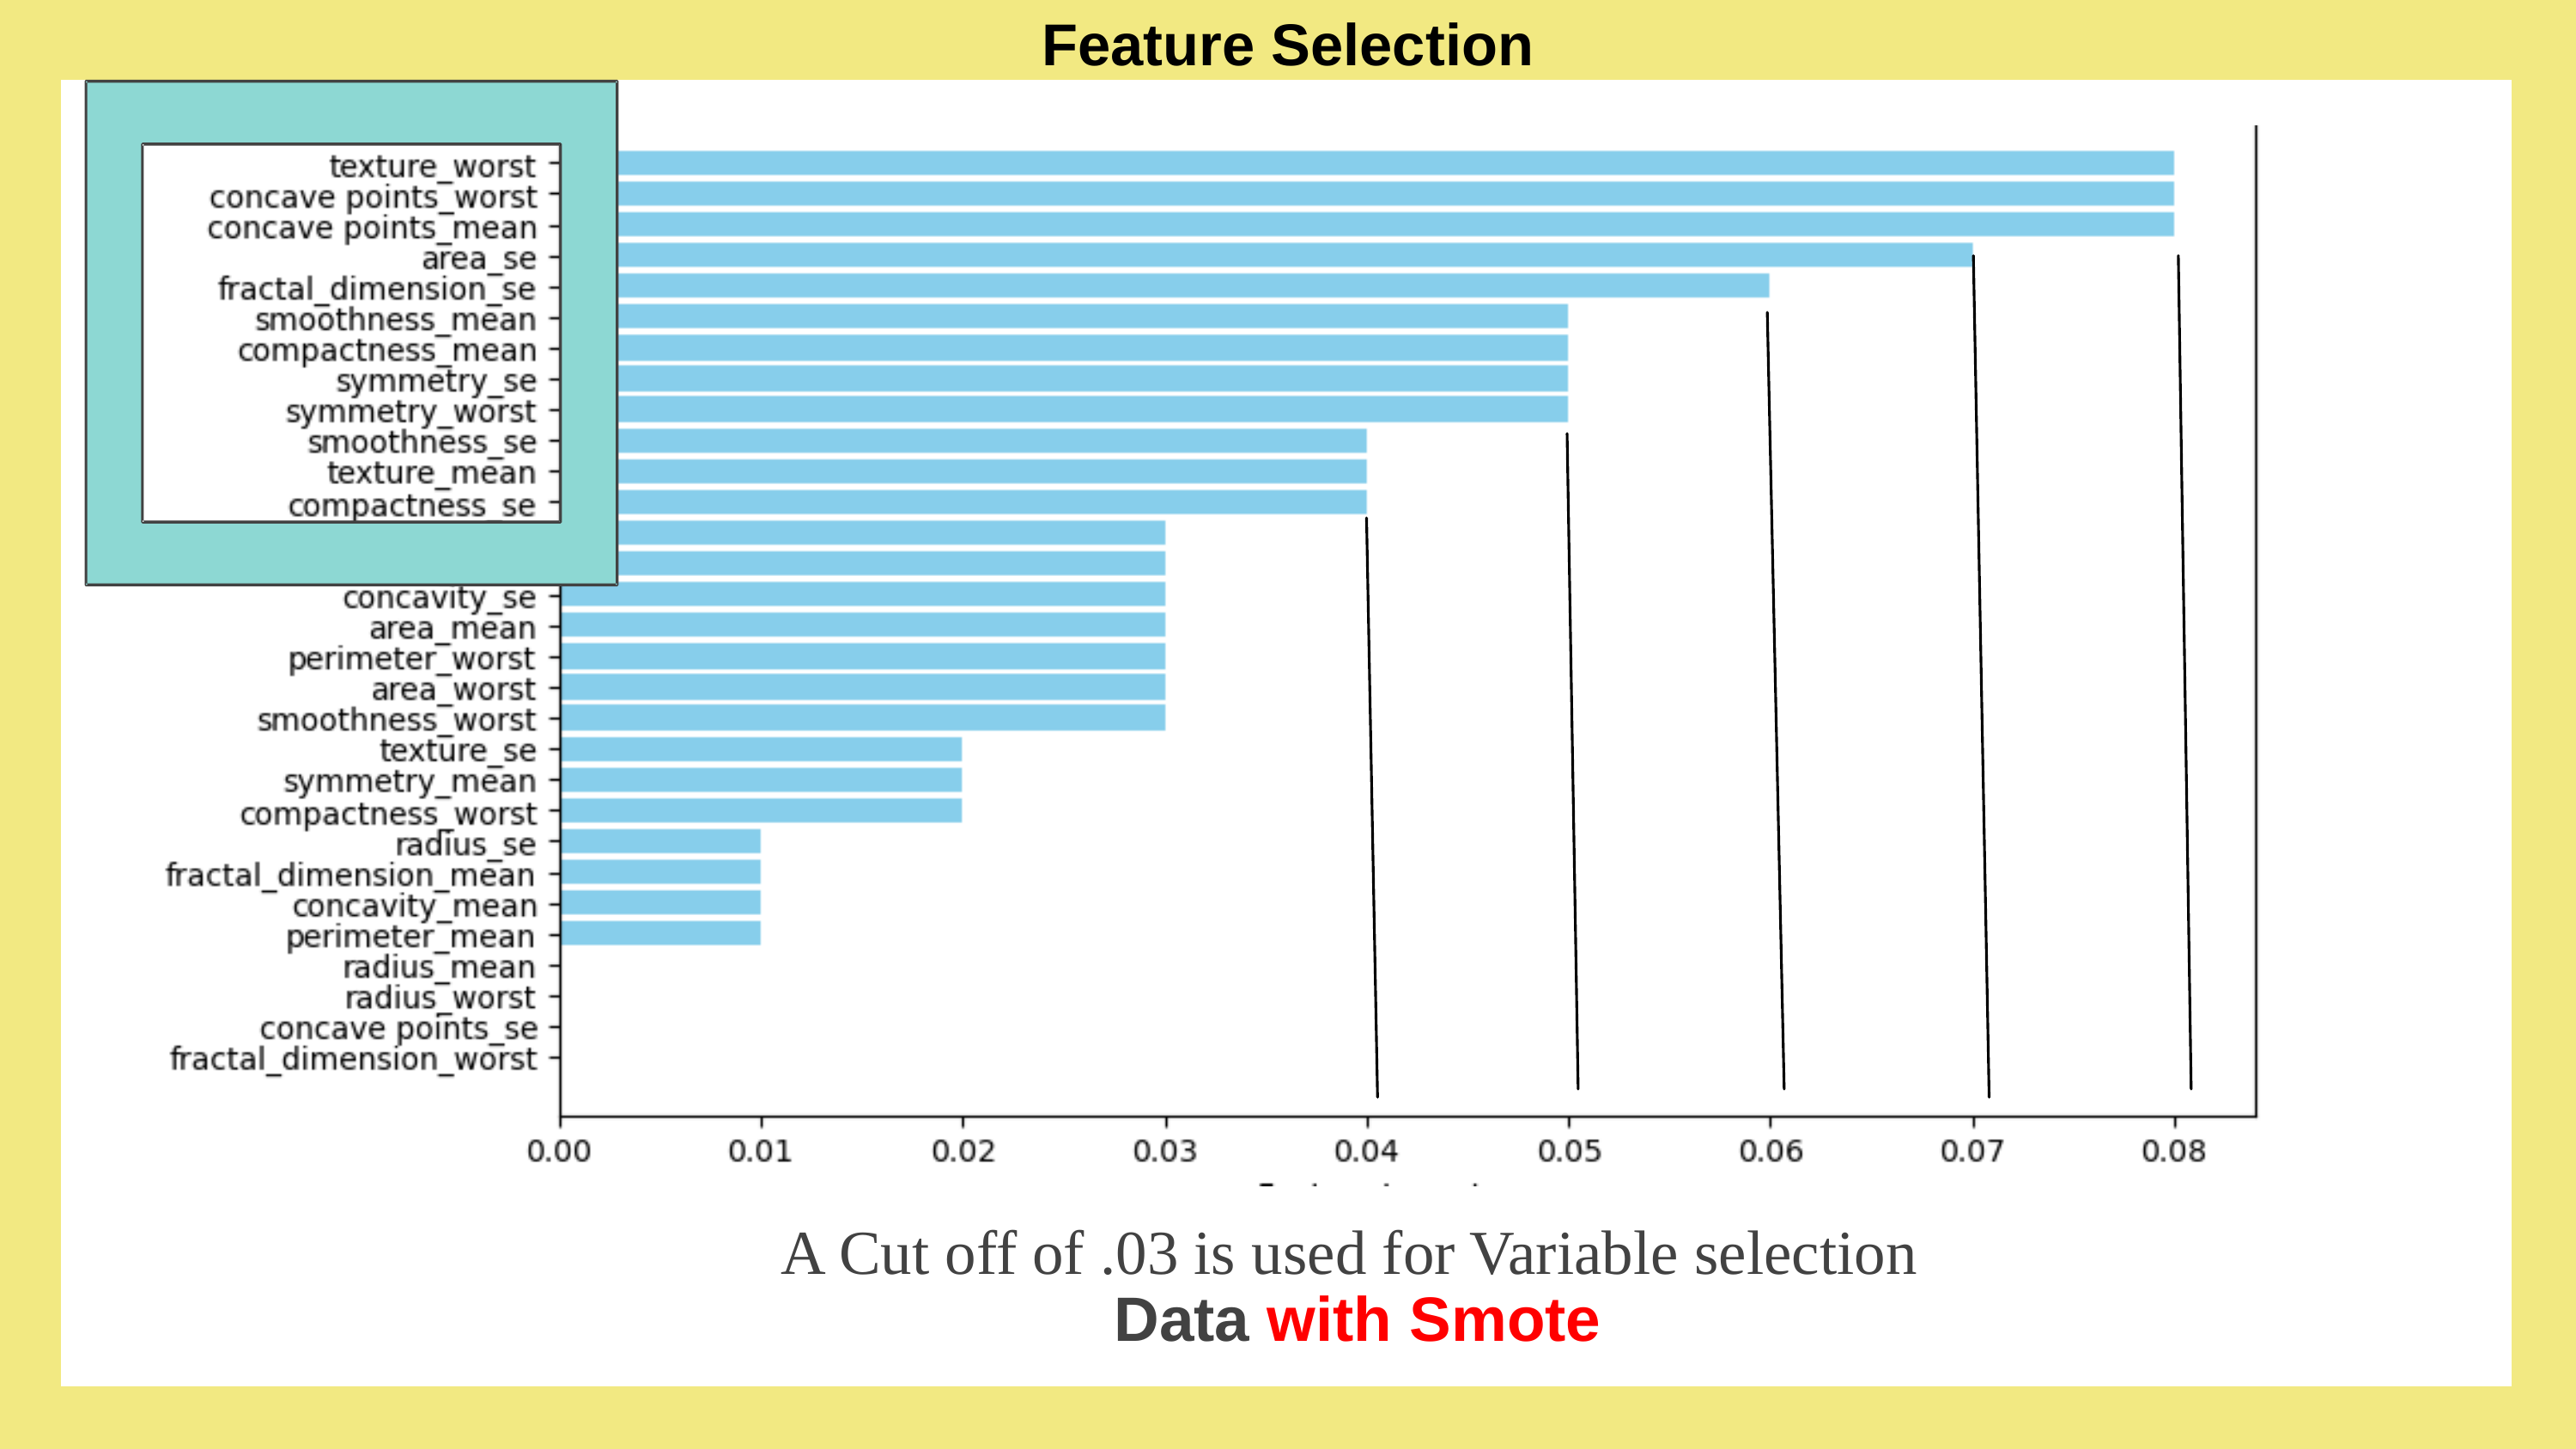

Feature Selection

A Cut off of .03 is used for Variable selection

Data with Smote